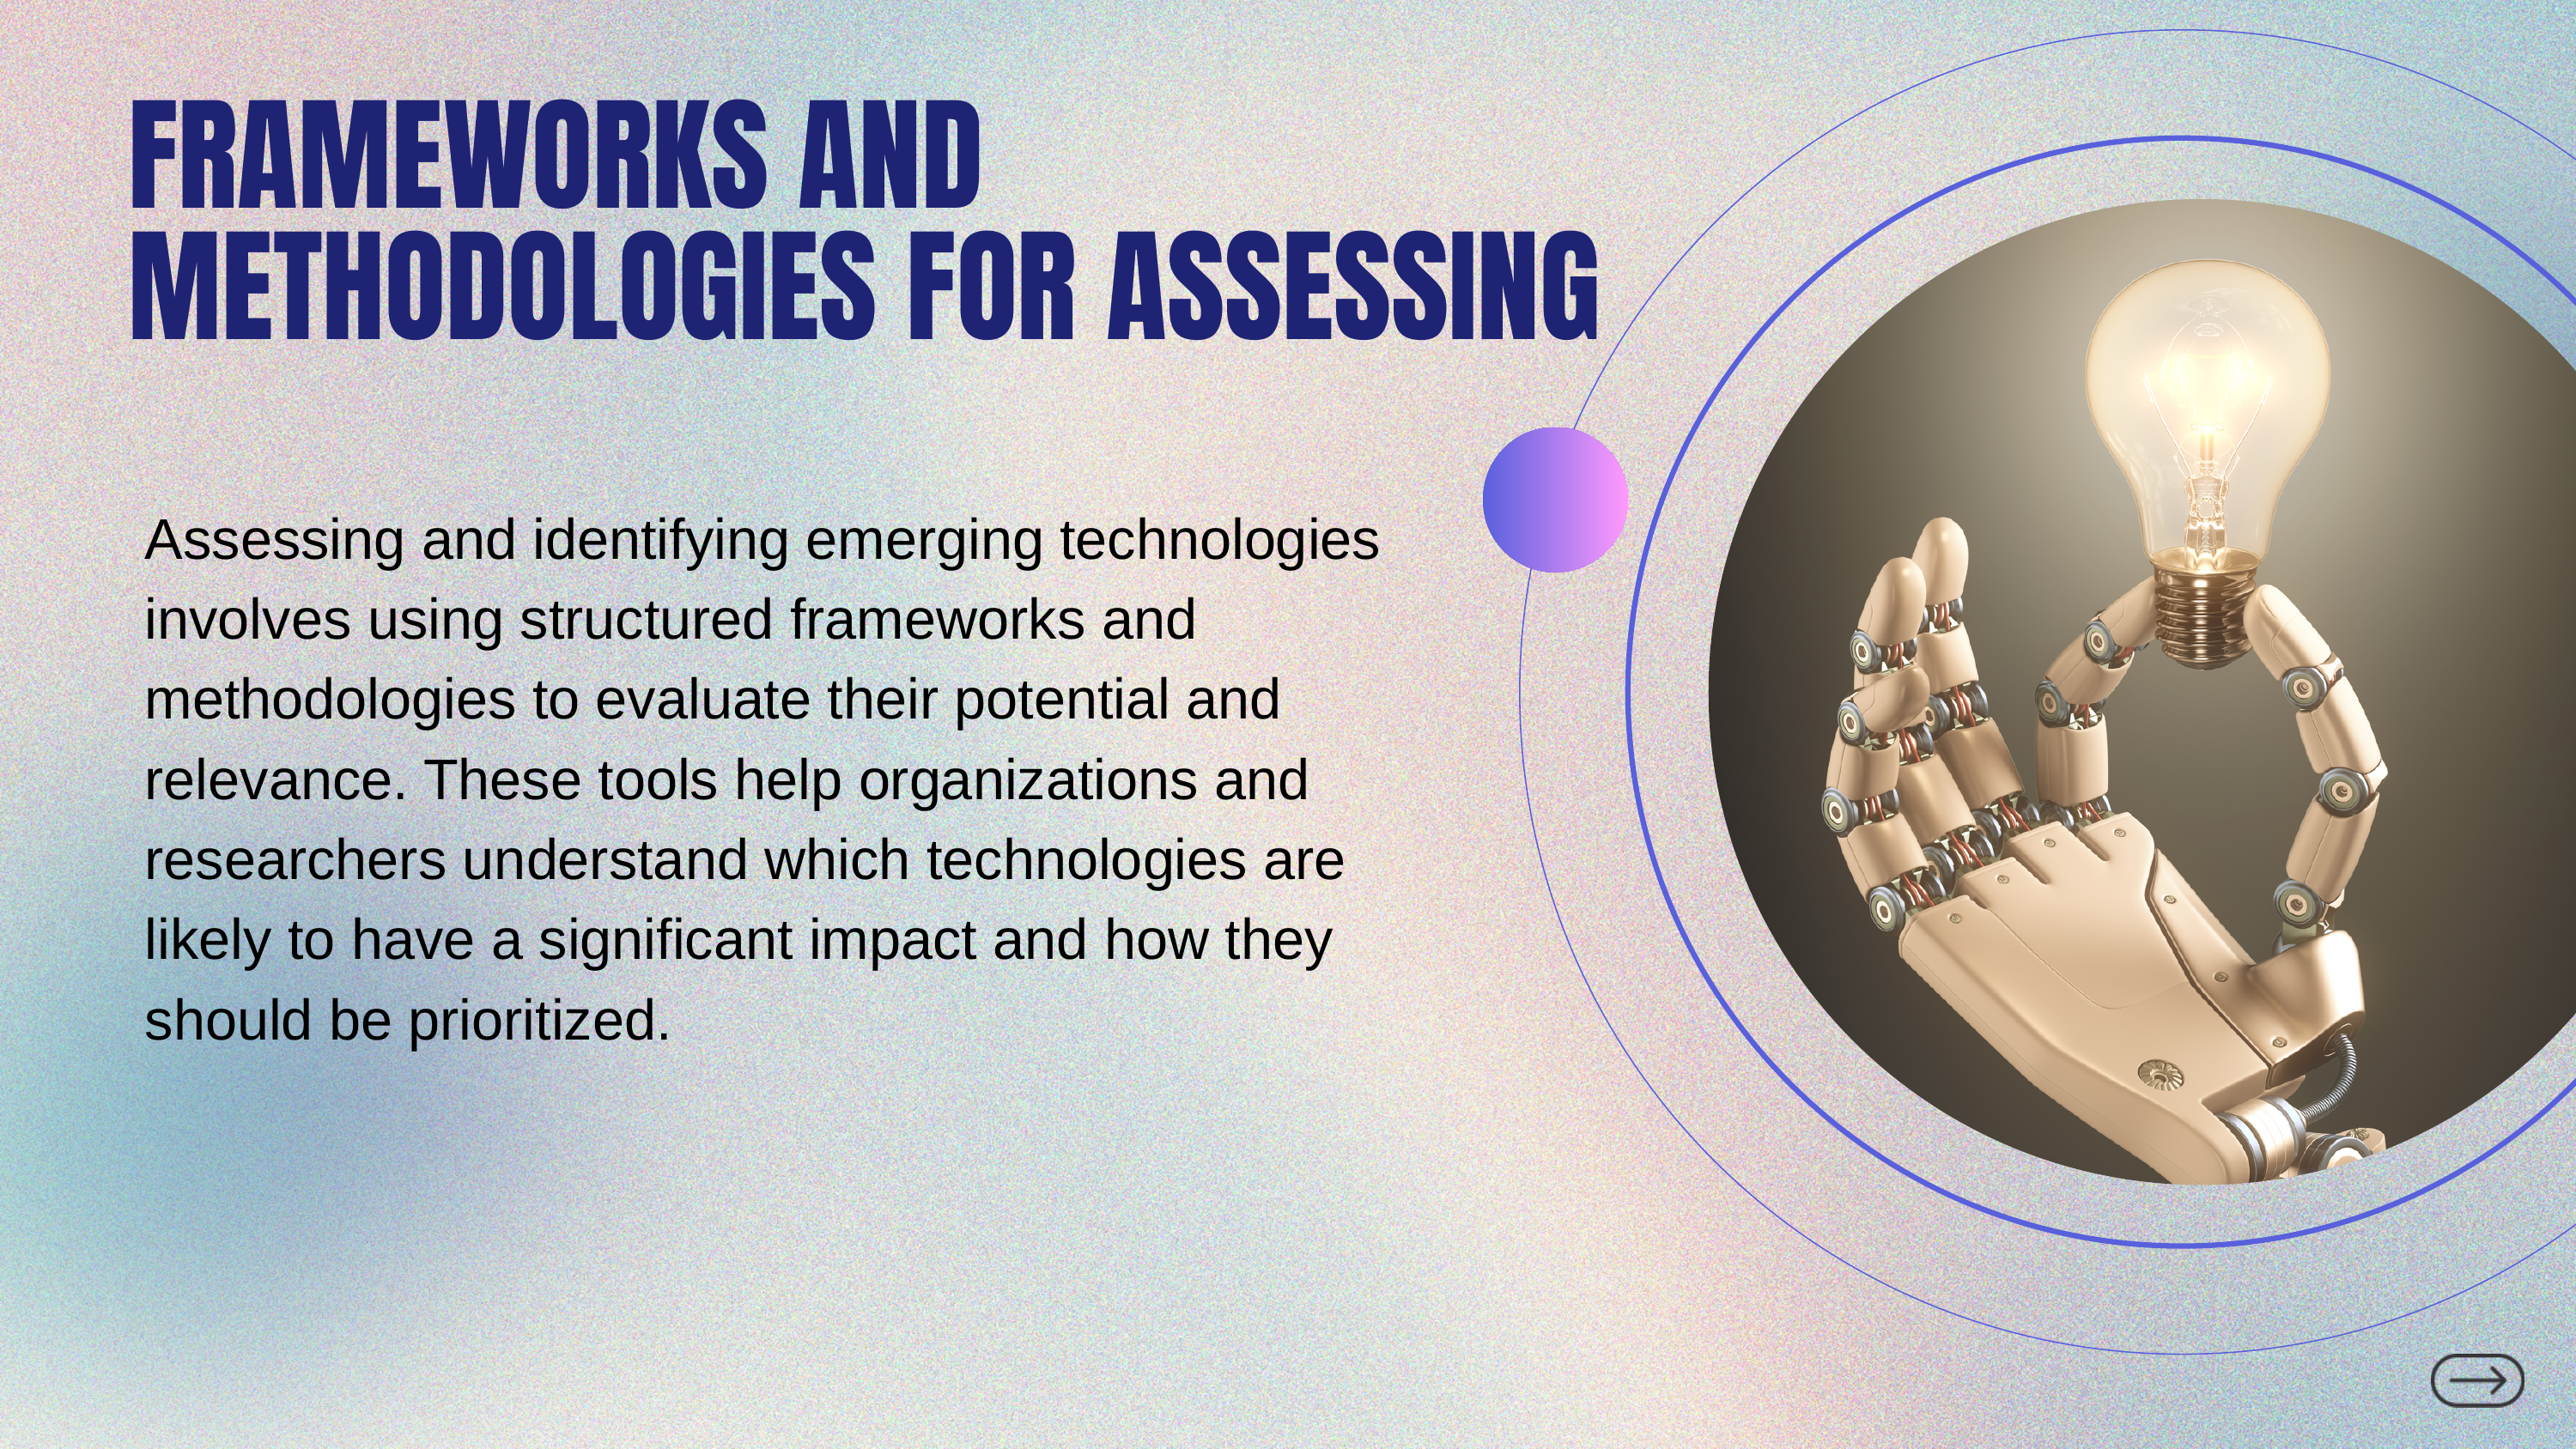

FRAMEWORKS AND METHODOLOGIES FOR ASSESSING

Assessing and identifying emerging technologies involves using structured frameworks and methodologies to evaluate their potential and relevance. These tools help organizations and researchers understand which technologies are likely to have a significant impact and how they should be prioritized.